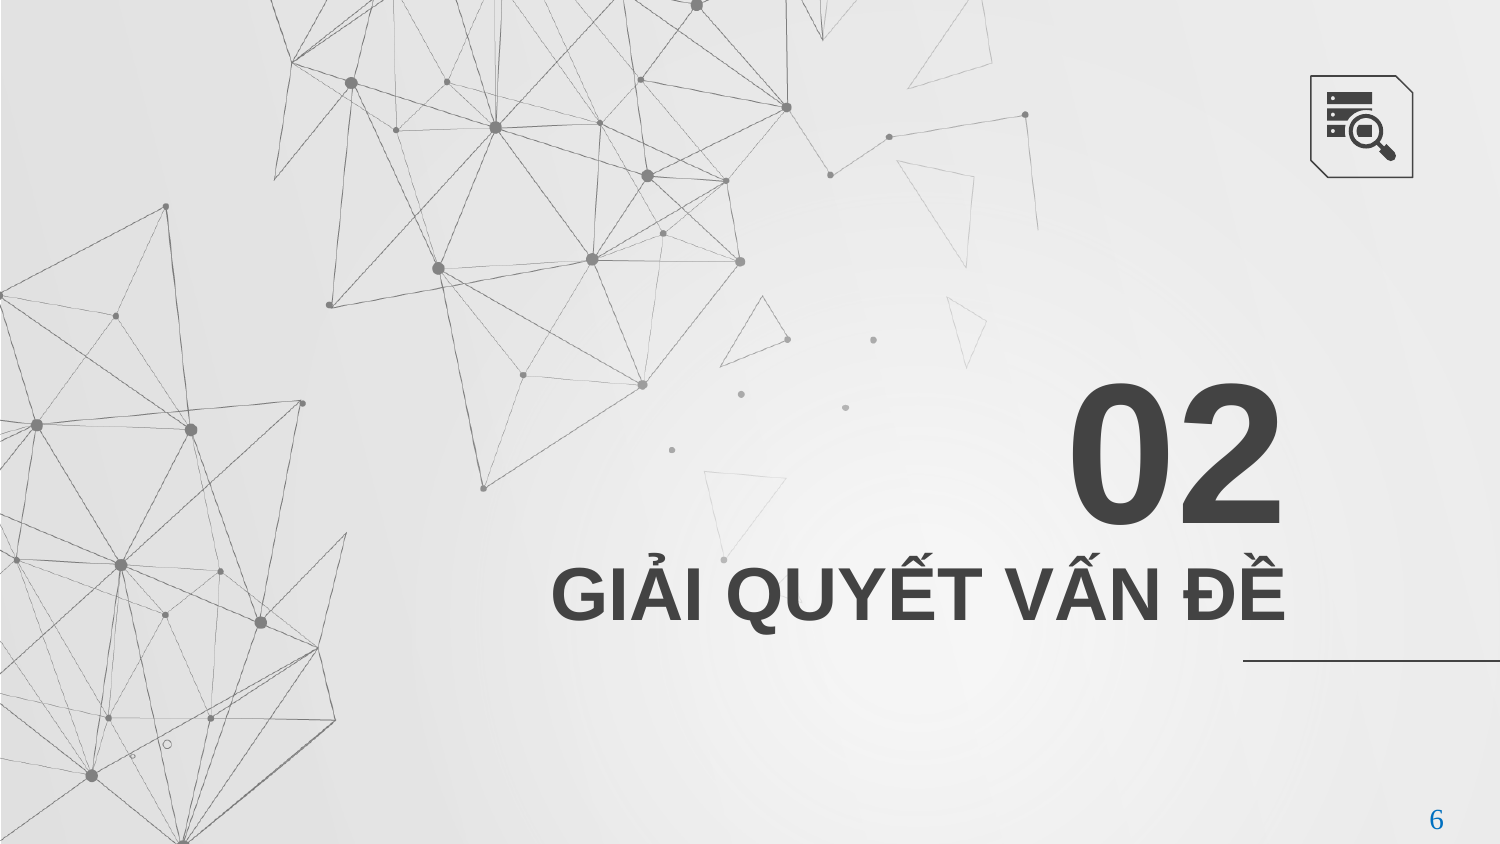

02
# GIẢI QUYẾT VẤN ĐỀ
6